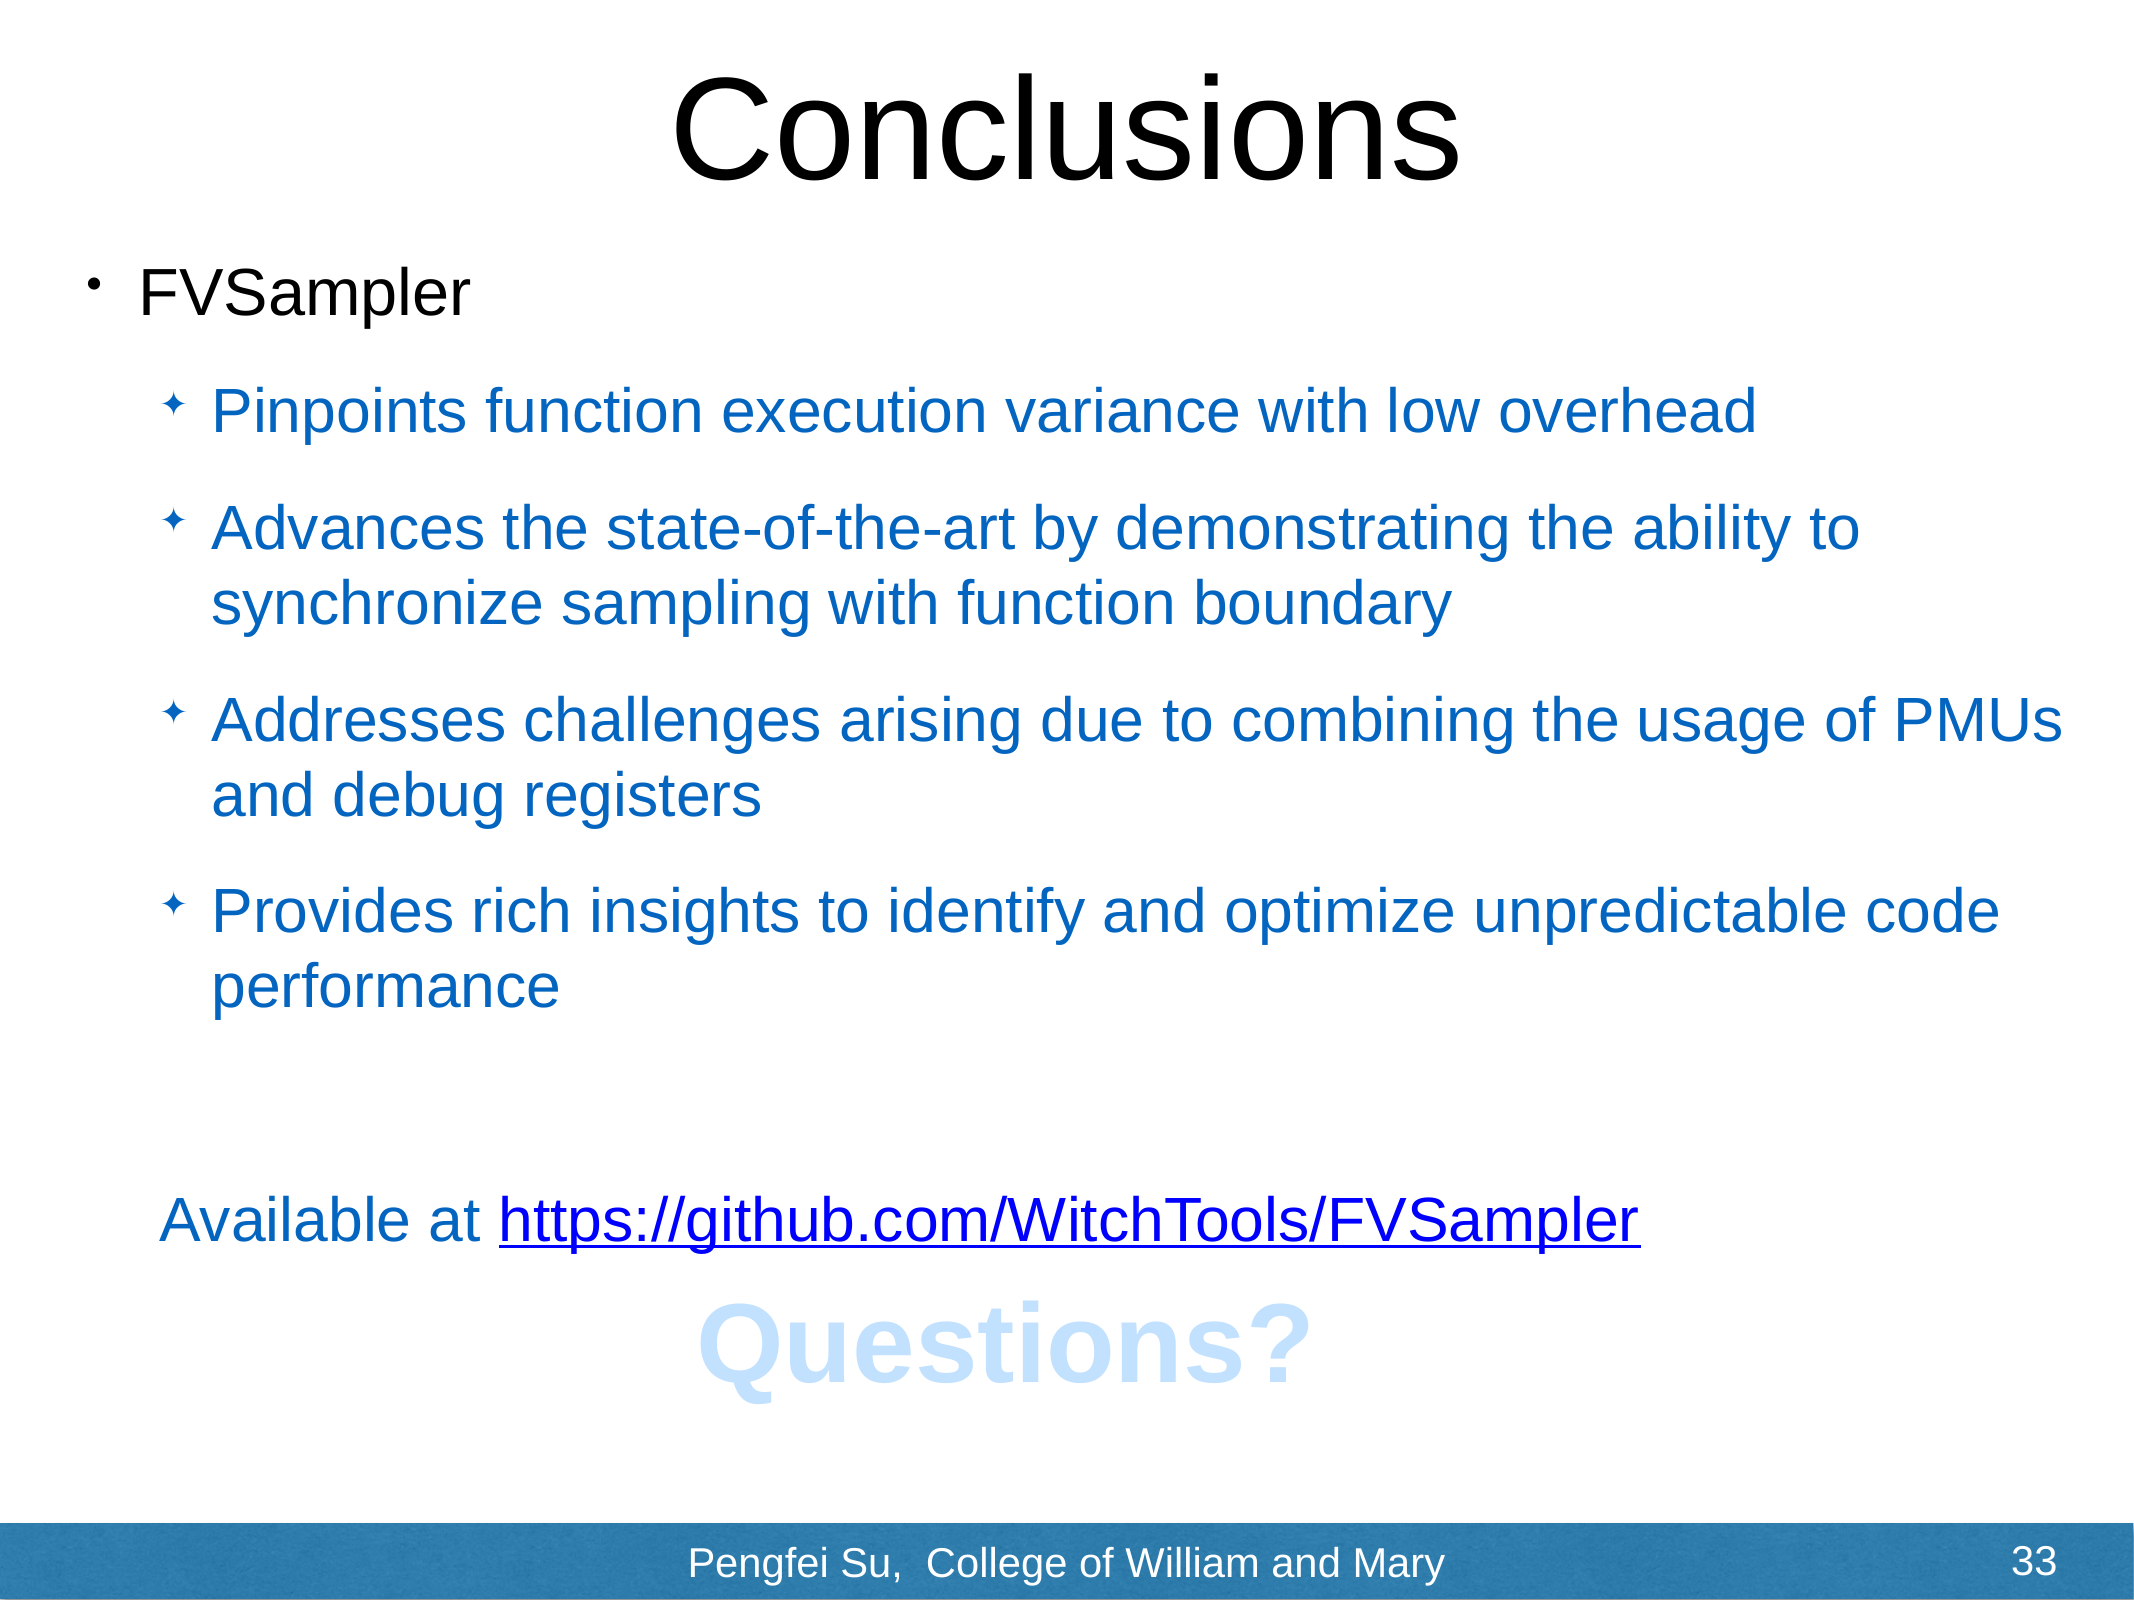

# Conclusions
FVSampler
Pinpoints function execution variance with low overhead
Advances the state-of-the-art by demonstrating the ability to synchronize sampling with function boundary
Addresses challenges arising due to combining the usage of PMUs and debug registers
Provides rich insights to identify and optimize unpredictable code performance

Available at https://github.com/WitchTools/FVSampler

Questions?
33